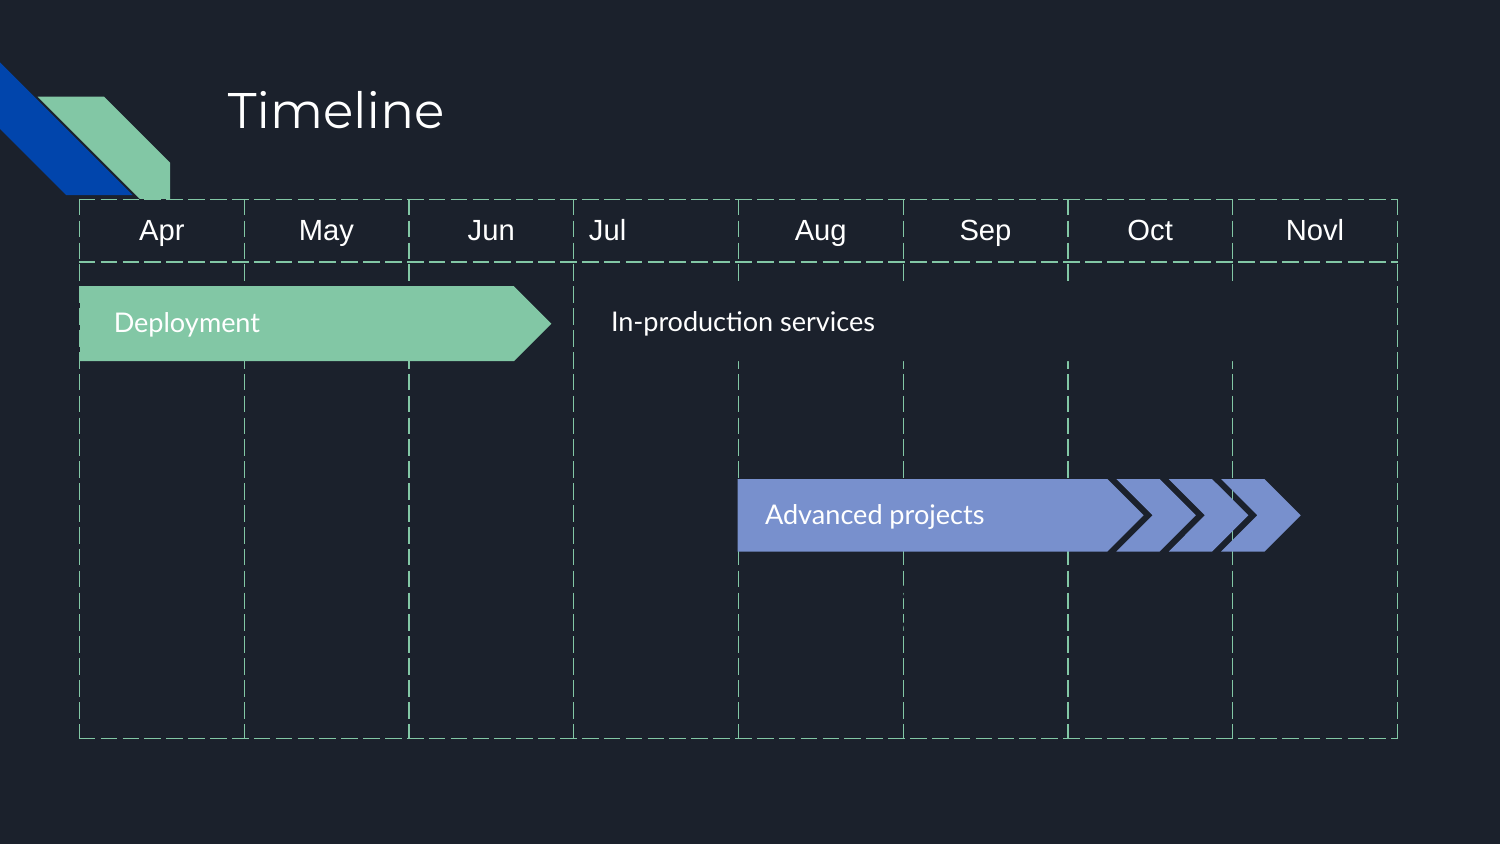

# Timeline
| Apr | May | Jun | Jul | Aug | Sep | Oct | Novl |
| --- | --- | --- | --- | --- | --- | --- | --- |
|  |  |  |  |  |  |  |  |
In-production services

Deployment

Global go-live
Advanced projects

Example 1
Example 2